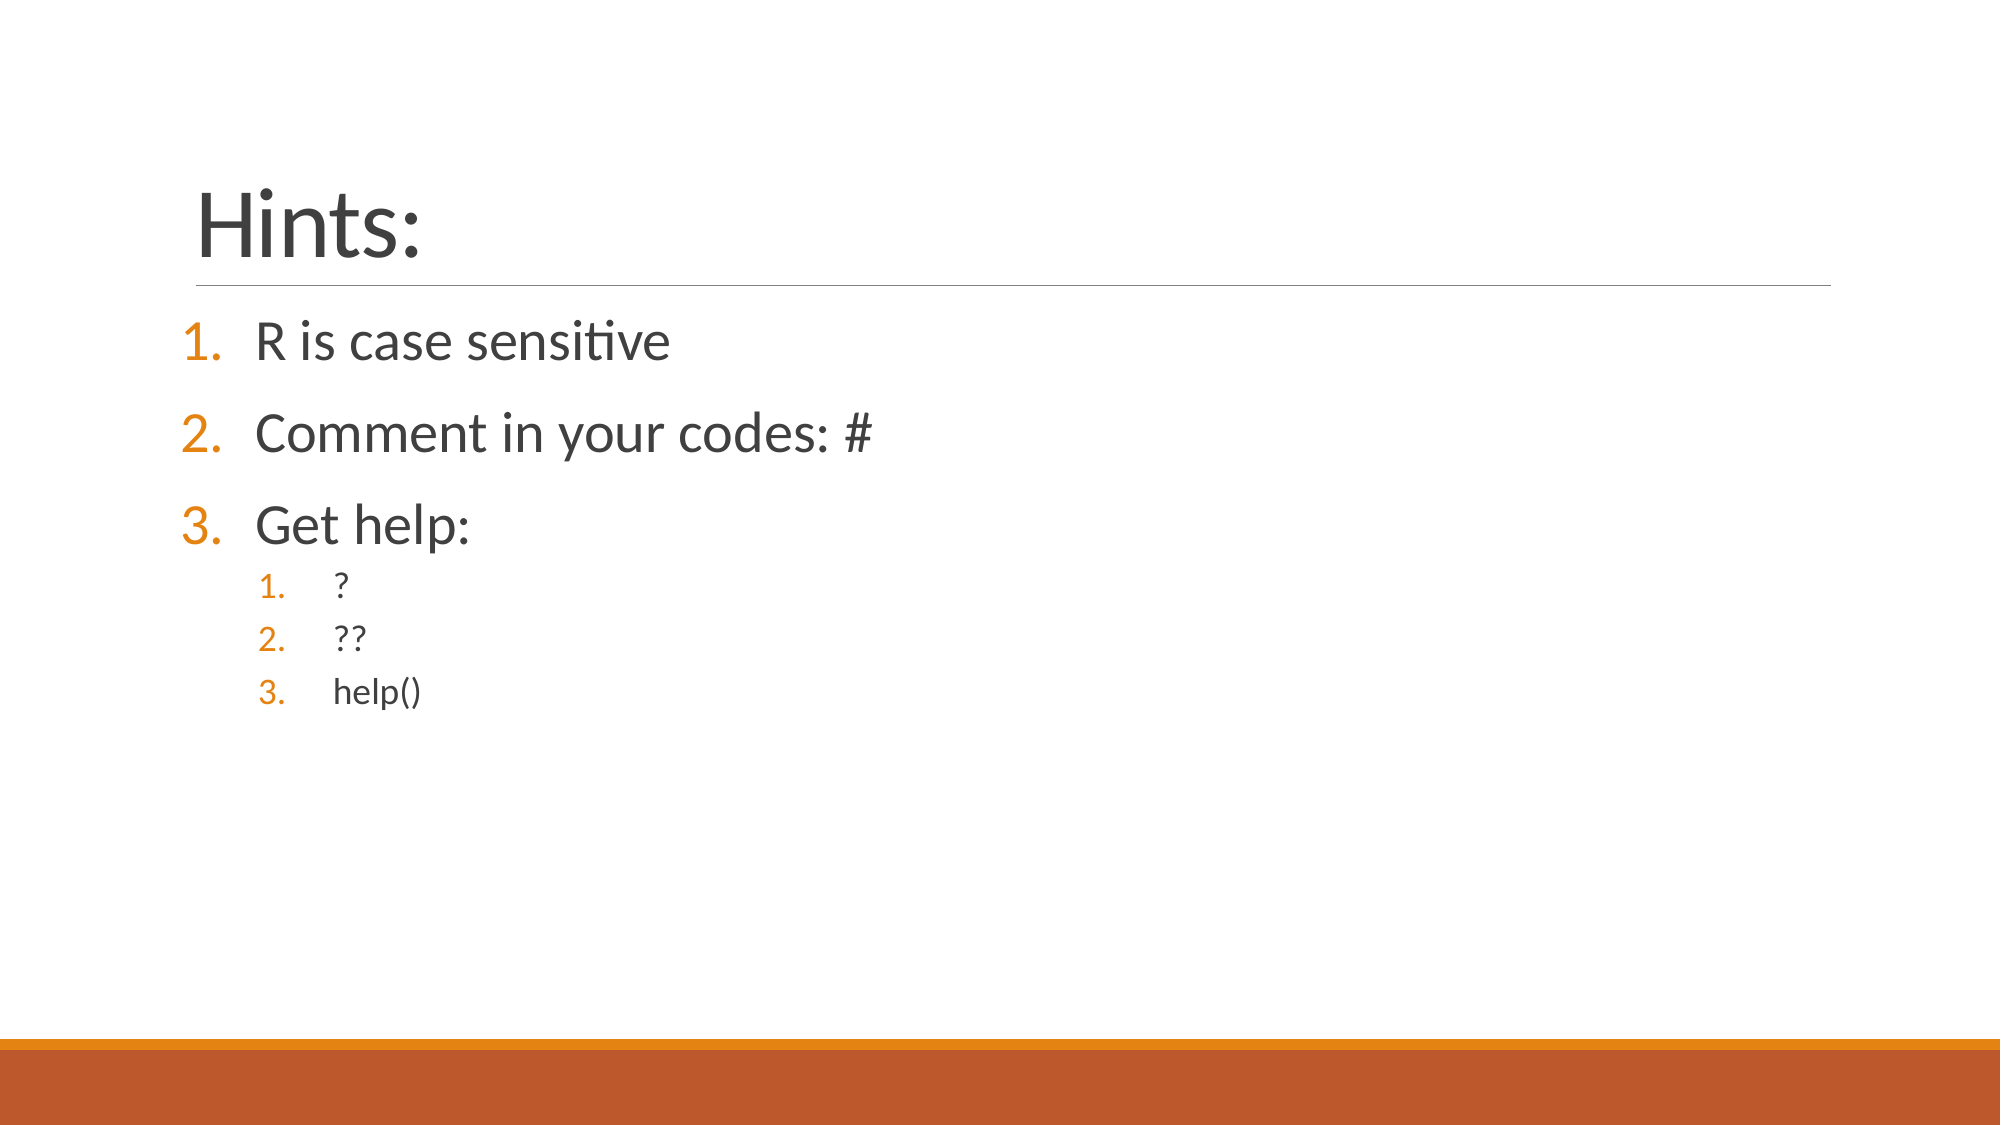

# Hints:
R is case sensitive
Comment in your codes: #
Get help:
?
??
help()